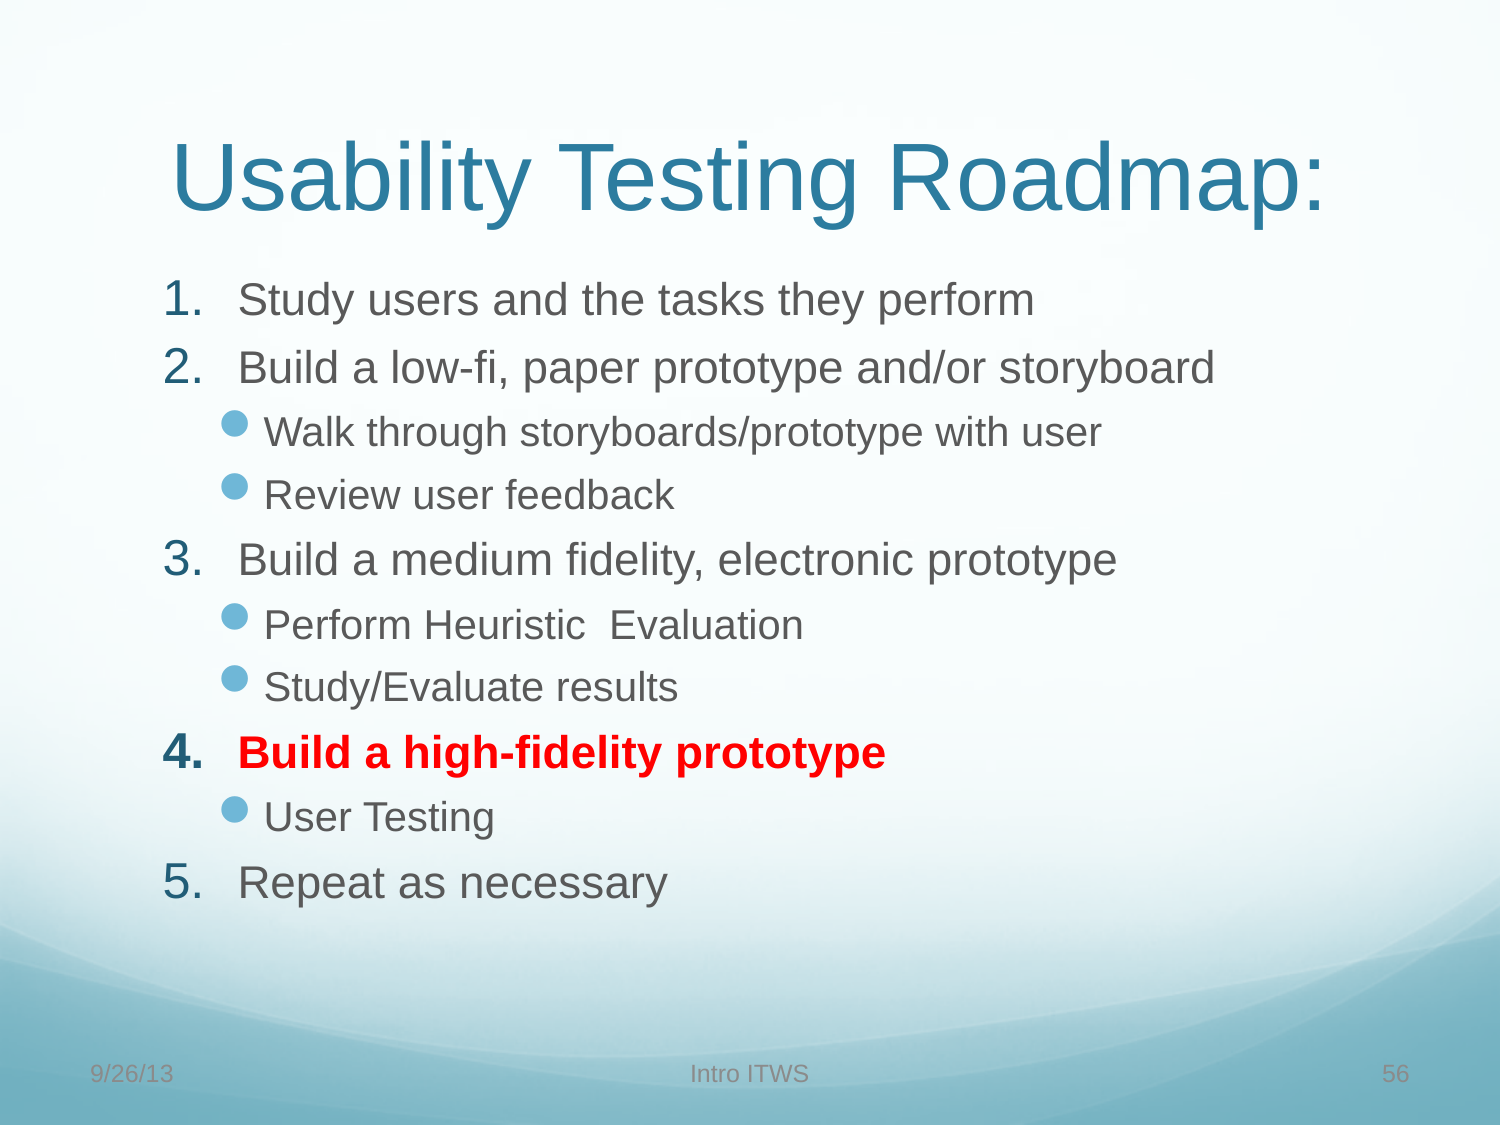

# Usability Testing Roadmap:
Study users and the tasks they perform
Build a low-fi, paper prototype and/or storyboard
Walk through storyboards/prototype with user
Review user feedback
Build a medium fidelity, electronic prototype
Perform Heuristic  Evaluation
Study/Evaluate results
Build a high-fidelity prototype
User Testing
Repeat as necessary
9/26/13
Intro ITWS
56